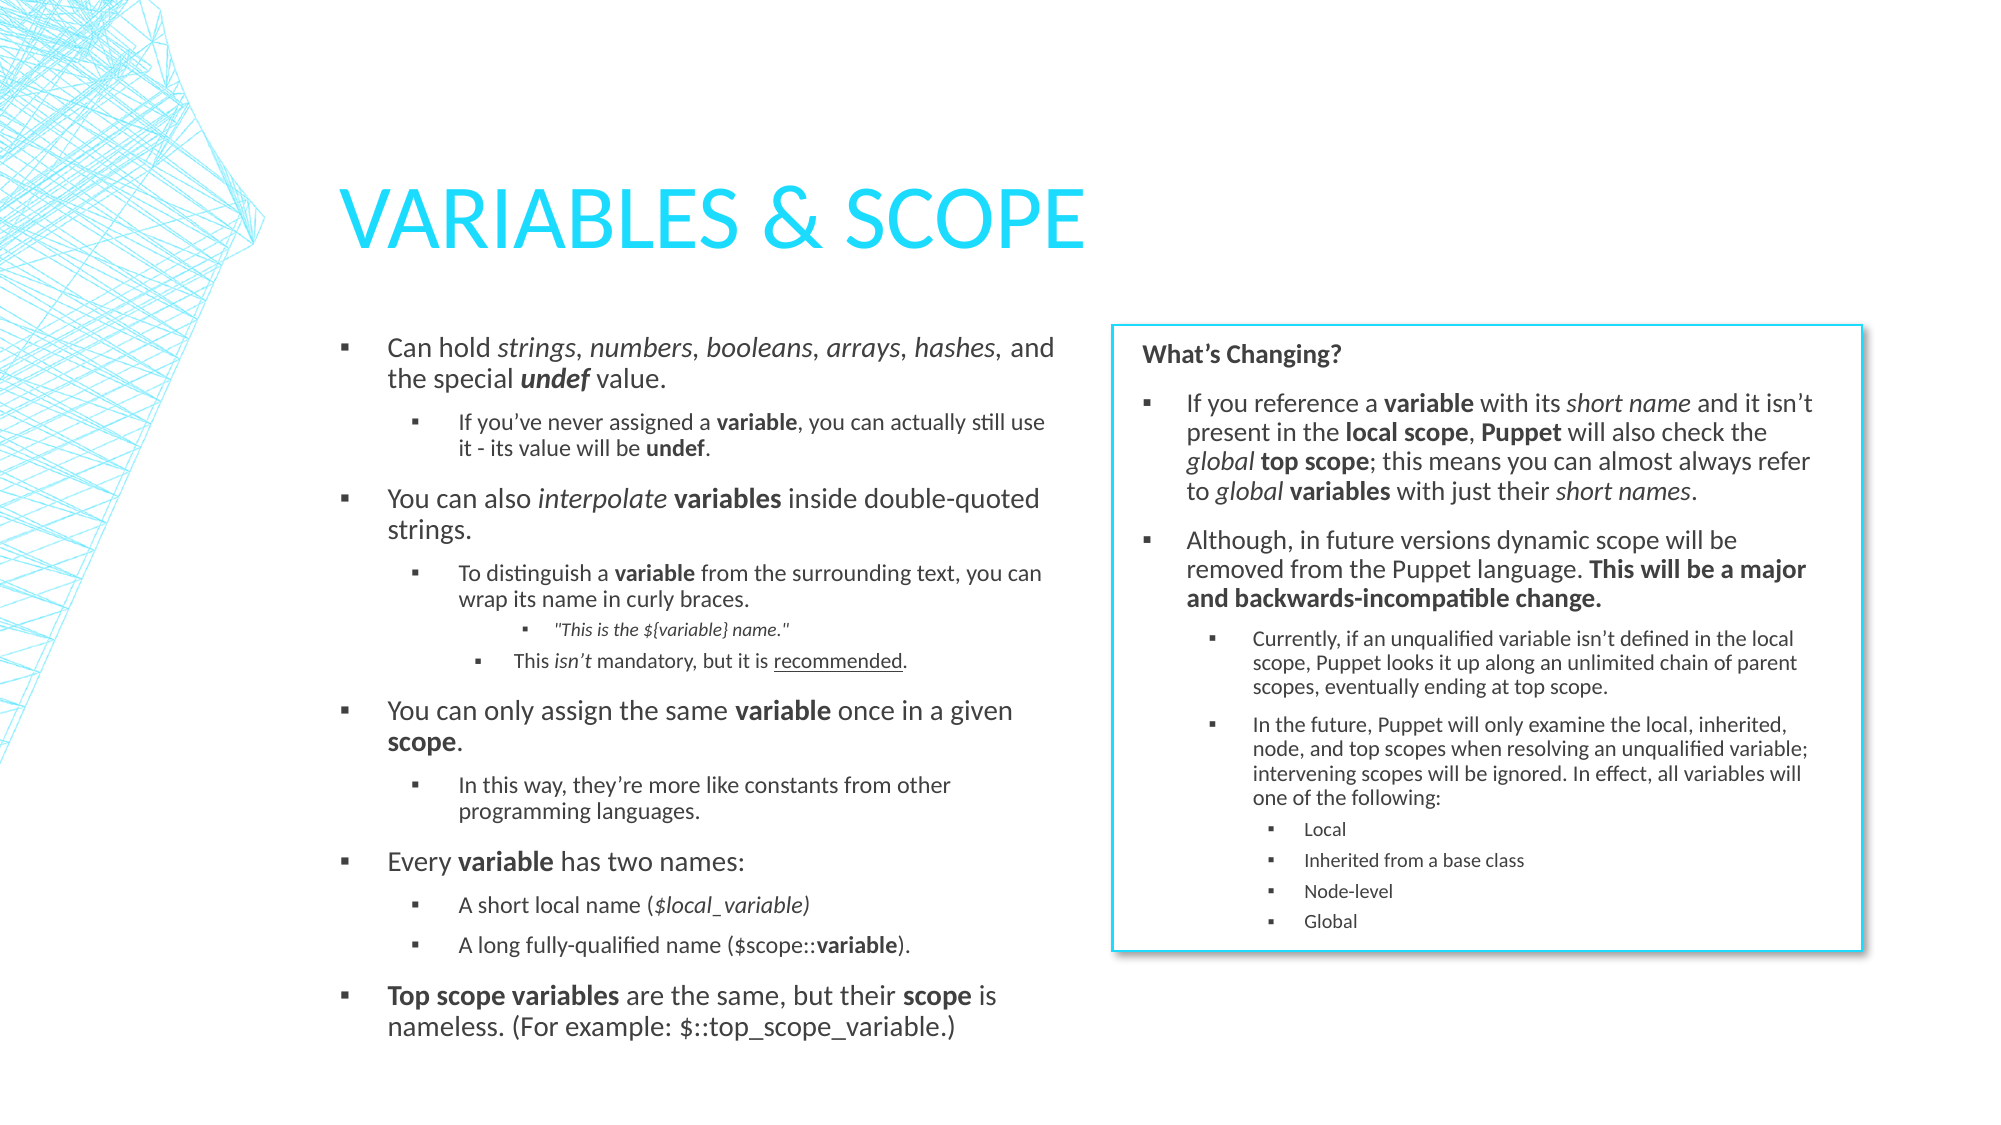

# Variables & Scope
Can hold strings, numbers, booleans, arrays, hashes, and the special undef value.
If you’ve never assigned a variable, you can actually still use it - its value will be undef.
You can also interpolate variables inside double-quoted strings.
To distinguish a variable from the surrounding text, you can wrap its name in curly braces.
"This is the ${variable} name."
This isn’t mandatory, but it is recommended.
You can only assign the same variable once in a given scope.
In this way, they’re more like constants from other programming languages.
Every variable has two names:
A short local name ($local_variable)
A long fully-qualified name ($scope::variable).
Top scope variables are the same, but their scope is nameless. (For example: $::top_scope_variable.)
What’s Changing?
If you reference a variable with its short name and it isn’t present in the local scope, Puppet will also check the global top scope; this means you can almost always refer to global variables with just their short names.
Although, in future versions dynamic scope will be removed from the Puppet language. This will be a major and backwards-incompatible change.
Currently, if an unqualified variable isn’t defined in the local scope, Puppet looks it up along an unlimited chain of parent scopes, eventually ending at top scope.
In the future, Puppet will only examine the local, inherited, node, and top scopes when resolving an unqualified variable; intervening scopes will be ignored. In effect, all variables will one of the following:
Local
Inherited from a base class
Node-level
Global